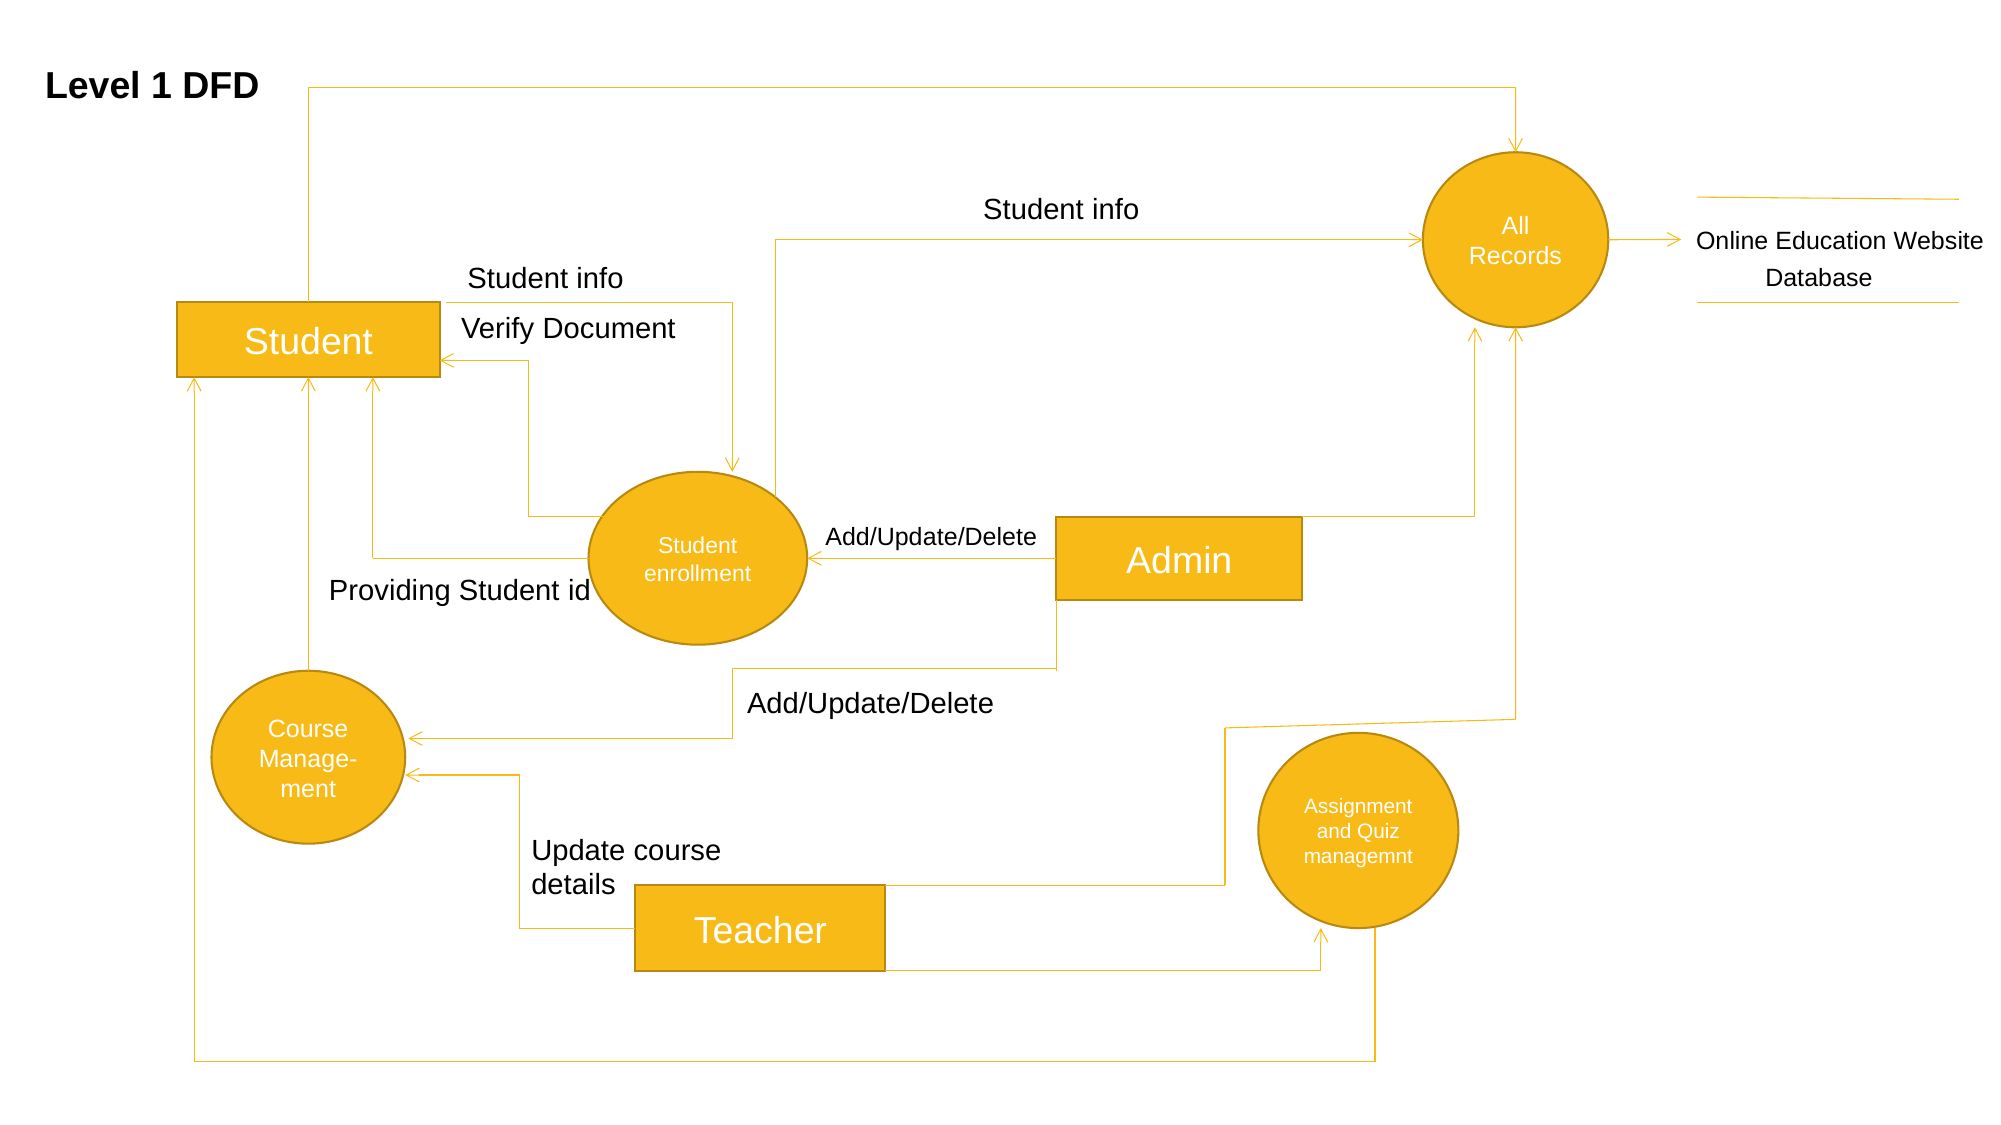

Level 1 DFD
All Records
Student info
Online Education Website
Student info
Database
Student
Verify Document
Student enrollment
Add/Update/Delete
Admin
Providing Student id
Course Manage-ment
Add/Update/Delete
Assignment and Quiz managemnt
Update course
details
Teacher